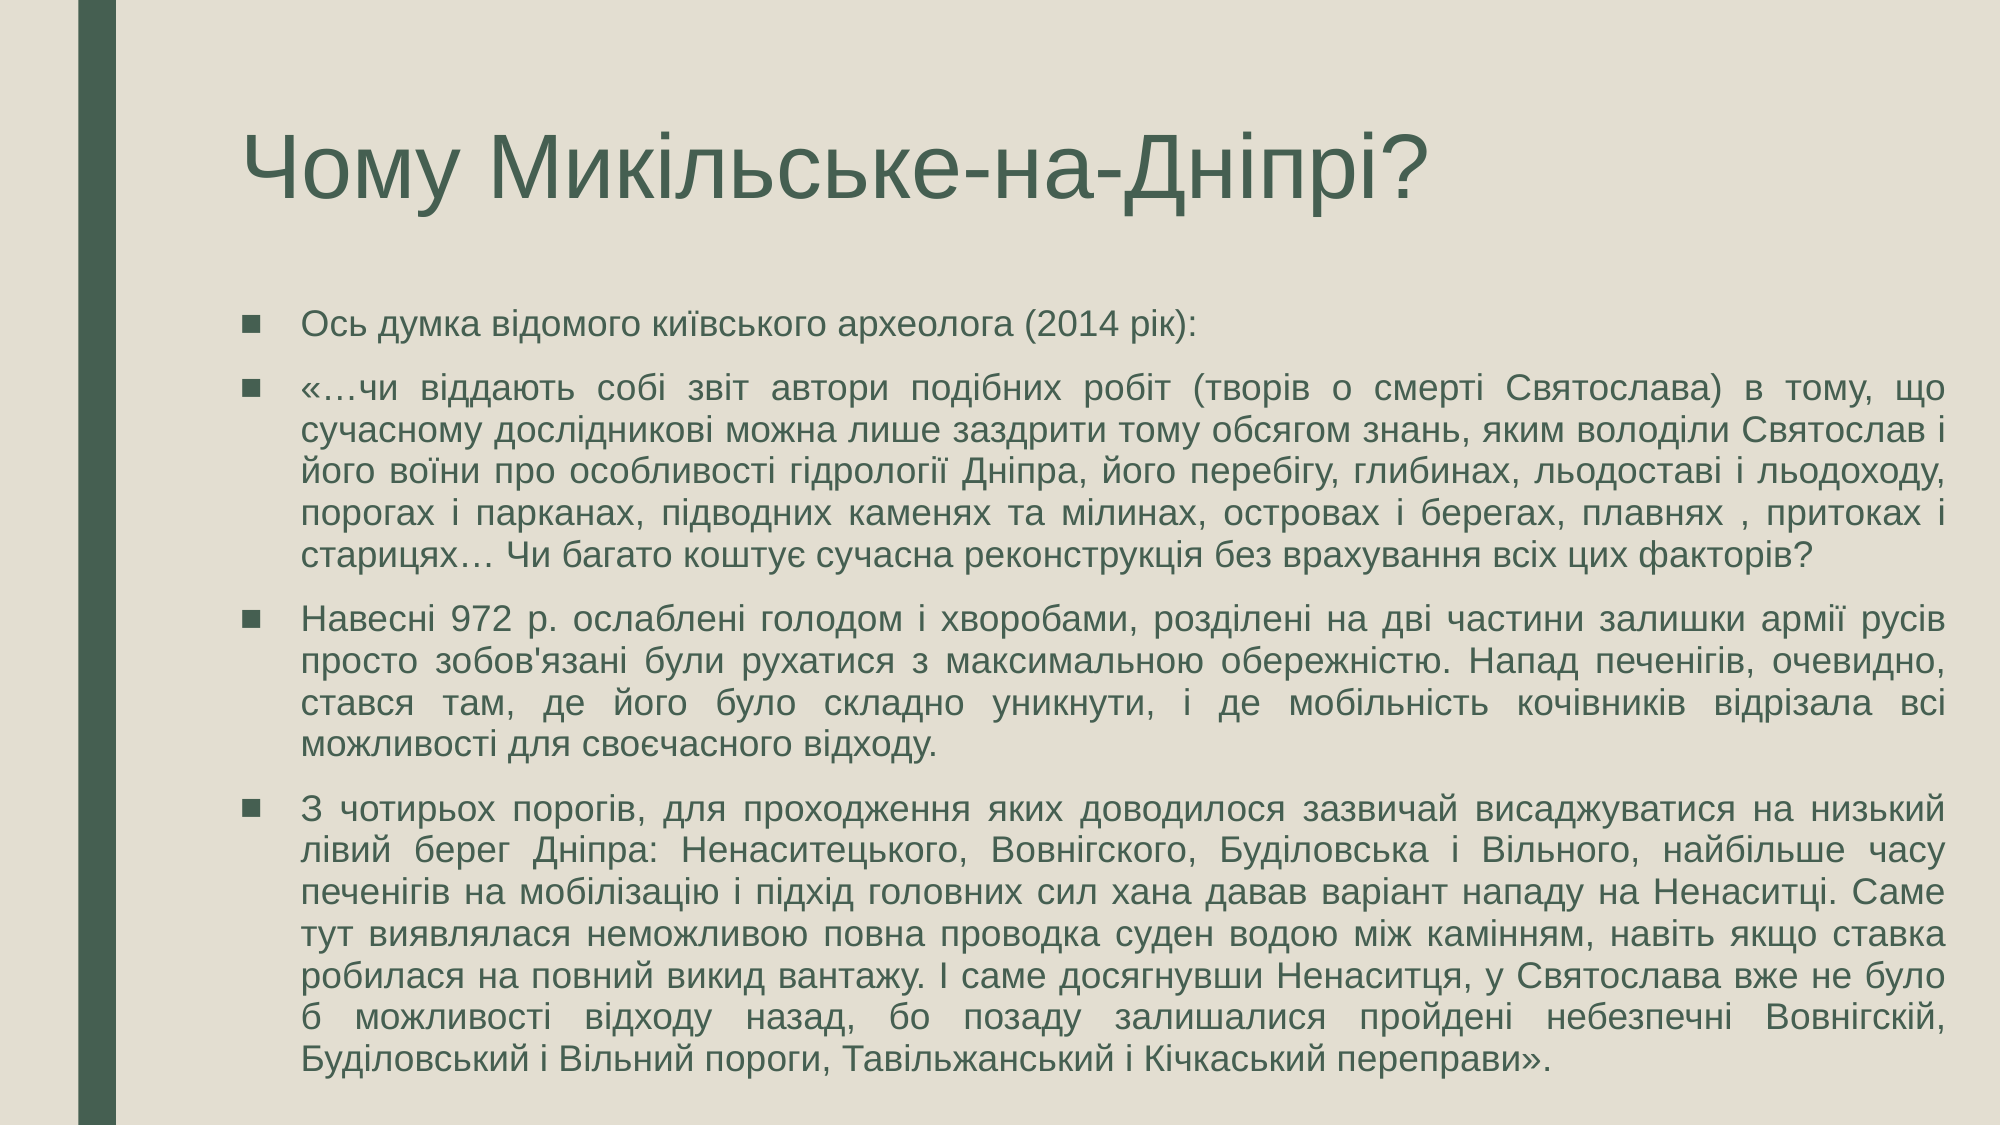

# Чому Микільське-на-Дніпрі?
Ось думка відомого київського археолога (2014 рік):
«…чи віддають собі звіт автори подібних робіт (творів о смерті Святослава) в тому, що сучасному дослідникові можна лише заздрити тому обсягом знань, яким володіли Святослав і його воїни про особливості гідрології Дніпра, його перебігу, глибинах, льодоставі і льодоходу, порогах і парканах, підводних каменях та мілинах, островах і берегах, плавнях , притоках і старицях… Чи багато коштує сучасна реконструкція без врахування всіх цих факторів?
Навесні 972 р. ослаблені голодом і хворобами, розділені на дві частини залишки армії русів просто зобов'язані були рухатися з максимальною обережністю. Напад печенігів, очевидно, стався там, де його було складно уникнути, і де мобільність кочівників відрізала всі можливості для своєчасного відходу.
З чотирьох порогів, для проходження яких доводилося зазвичай висаджуватися на низький лівий берег Дніпра: Ненаситецького, Вовнігского, Буділовська і Вільного, найбільше часу печенігів на мобілізацію і підхід головних сил хана давав варіант нападу на Ненаситці. Саме тут виявлялася неможливою повна проводка суден водою між камінням, навіть якщо ставка робилася на повний викид вантажу. І саме досягнувши Ненаситця, у Святослава вже не було б можливості відходу назад, бо позаду залишалися пройдені небезпечні Вовнігскій, Буділовський і Вільний пороги, Тавільжанський і Кічкаський переправи».